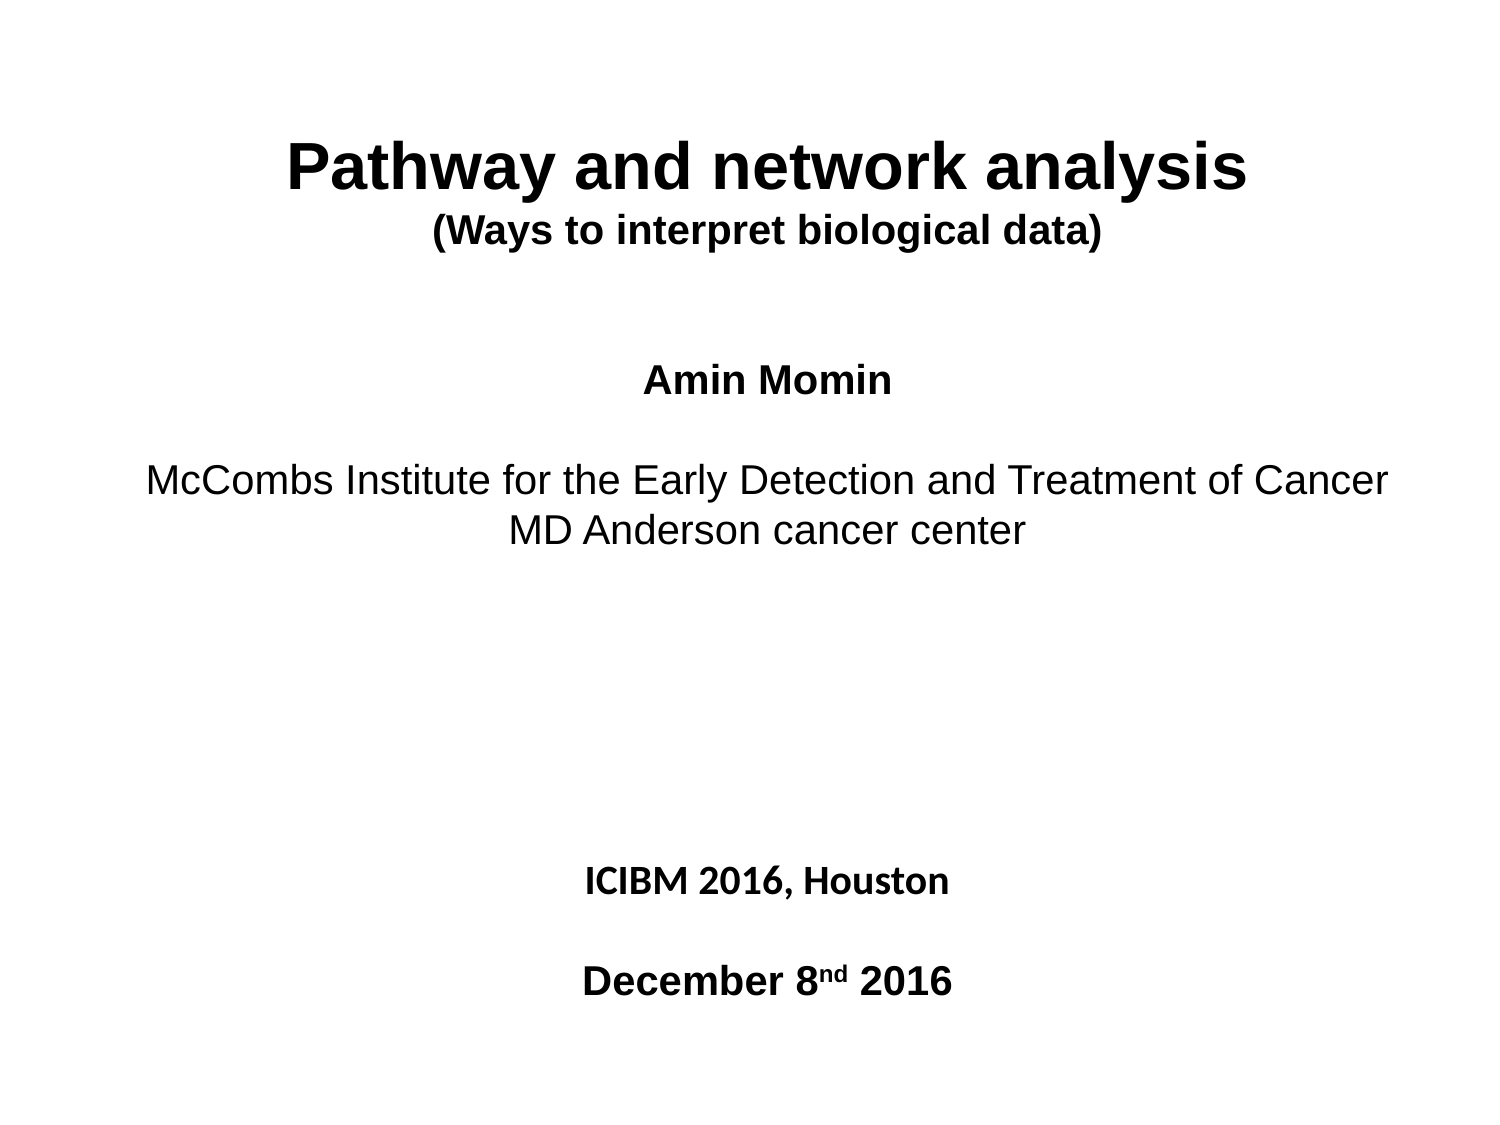

Pathway and network analysis
(Ways to interpret biological data)

Amin Momin

McCombs Institute for the Early Detection and Treatment of Cancer
MD Anderson cancer center

ICIBM 2016, Houston

December 8nd 2016